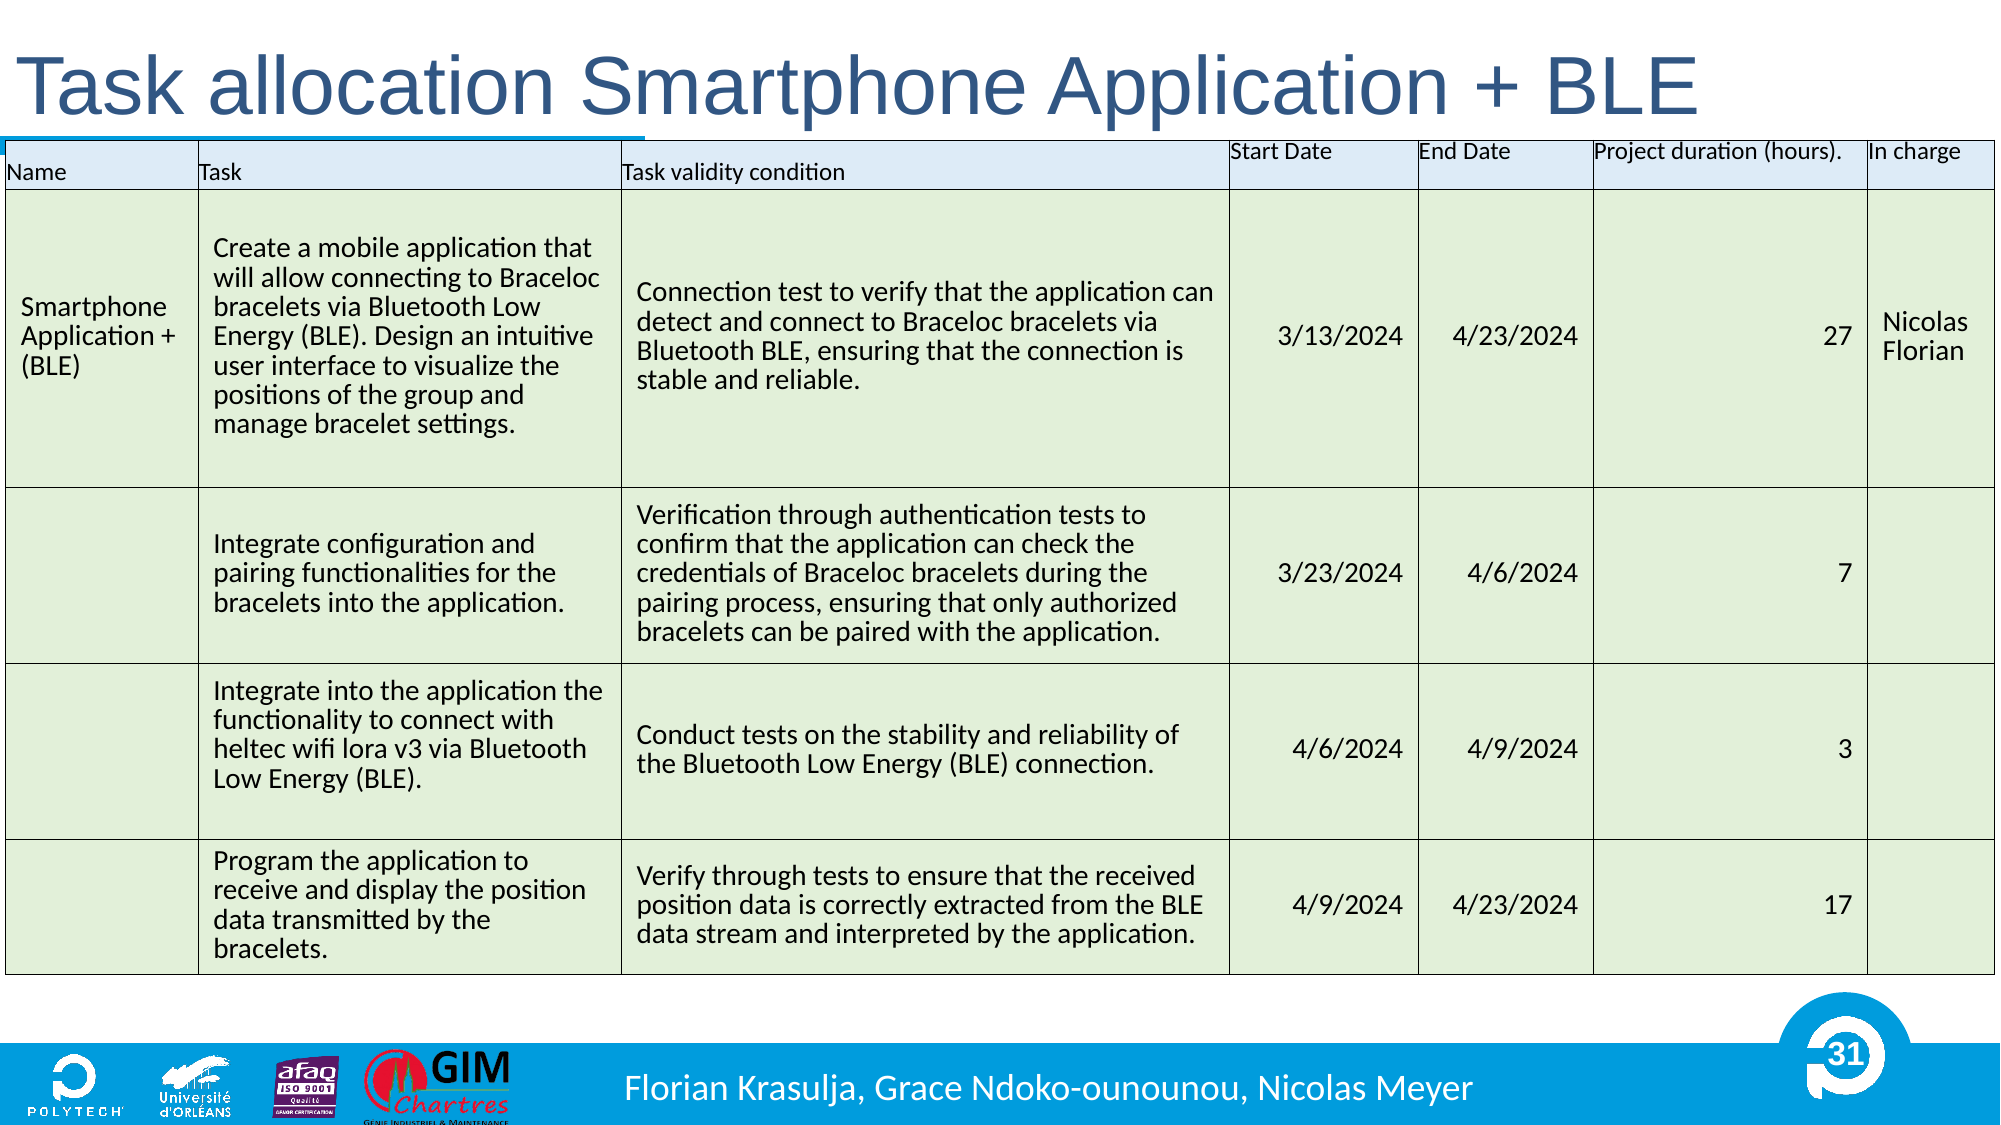

# Task allocation Smartphone Application + BLE
| Name | Task | Task validity condition | Start Date | End Date | Project duration (hours). | In charge |
| --- | --- | --- | --- | --- | --- | --- |
| Smartphone Application + (BLE) | Create a mobile application that will allow connecting to Braceloc bracelets via Bluetooth Low Energy (BLE). Design an intuitive user interface to visualize the positions of the group and manage bracelet settings. | Connection test to verify that the application can detect and connect to Braceloc bracelets via Bluetooth BLE, ensuring that the connection is stable and reliable. | 3/13/2024 | 4/23/2024 | 27 | Nicolas Florian |
|  | Integrate configuration and pairing functionalities for the bracelets into the application. | Verification through authentication tests to confirm that the application can check the credentials of Braceloc bracelets during the pairing process, ensuring that only authorized bracelets can be paired with the application. | 3/23/2024 | 4/6/2024 | 7 |  |
|  | Integrate into the application the functionality to connect with heltec wifi lora v3 via Bluetooth Low Energy (BLE). | Conduct tests on the stability and reliability of the Bluetooth Low Energy (BLE) connection. | 4/6/2024 | 4/9/2024 | 3 |  |
|  | Program the application to receive and display the position data transmitted by the bracelets. | Verify through tests to ensure that the received position data is correctly extracted from the BLE data stream and interpreted by the application. | 4/9/2024 | 4/23/2024 | 17 |  |